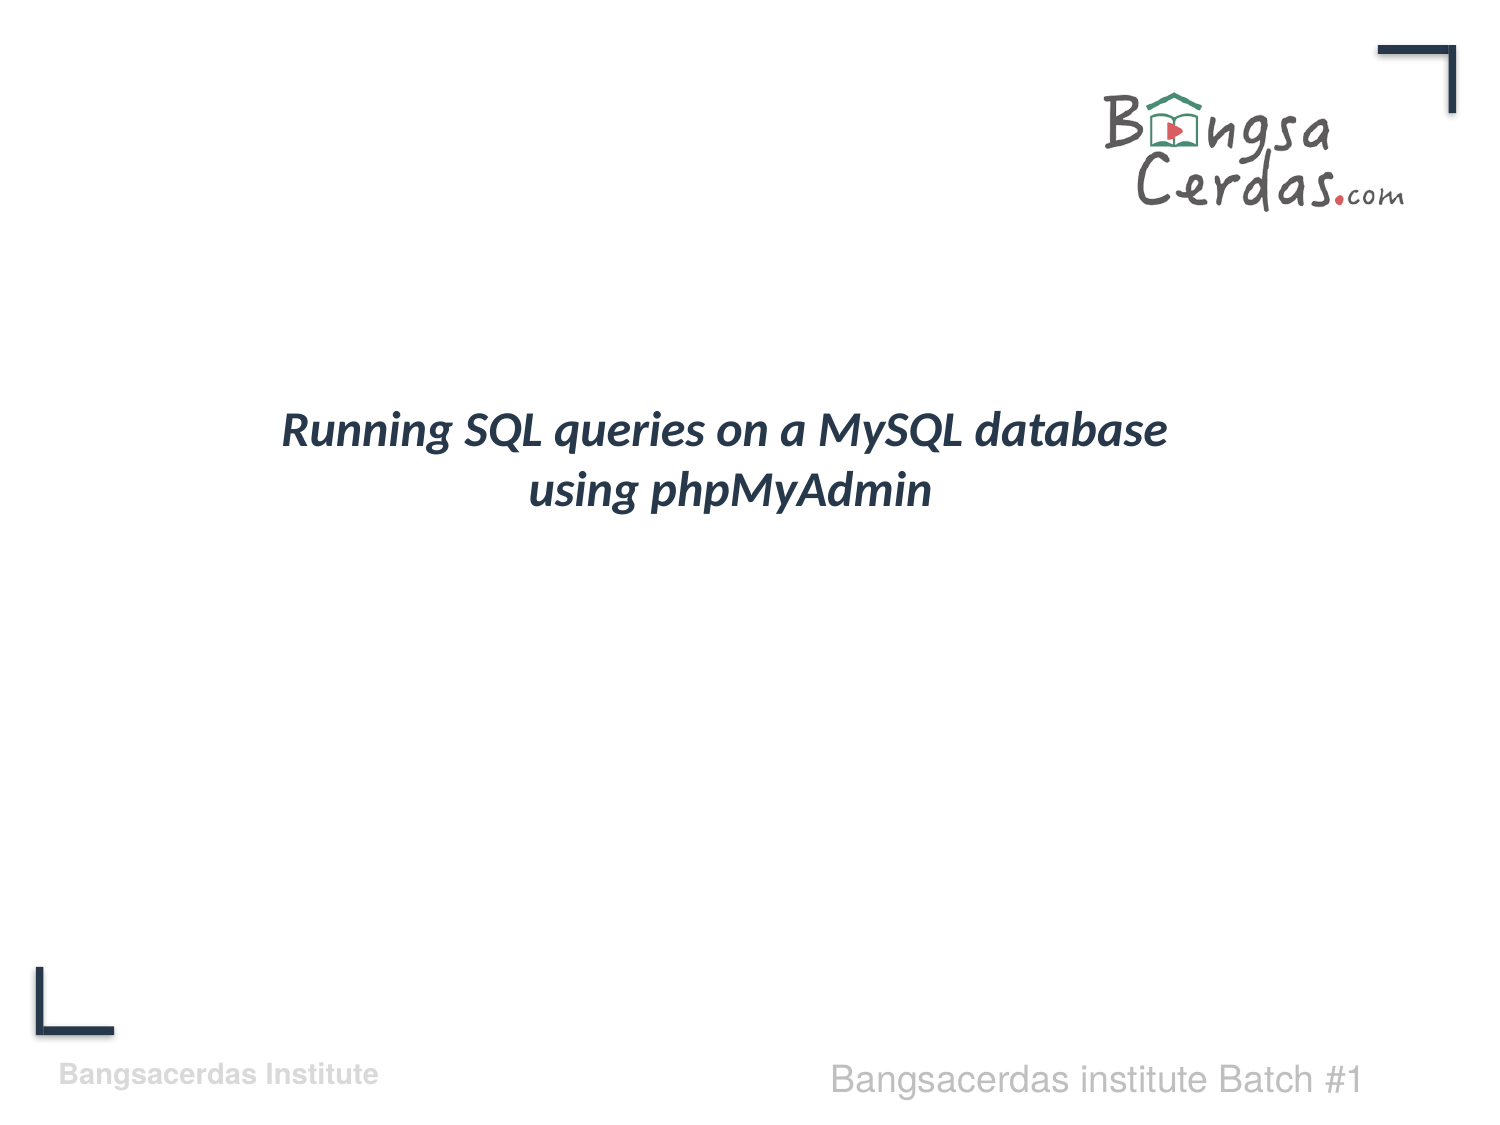

# Running SQL queries on a MySQL database using phpMyAdmin